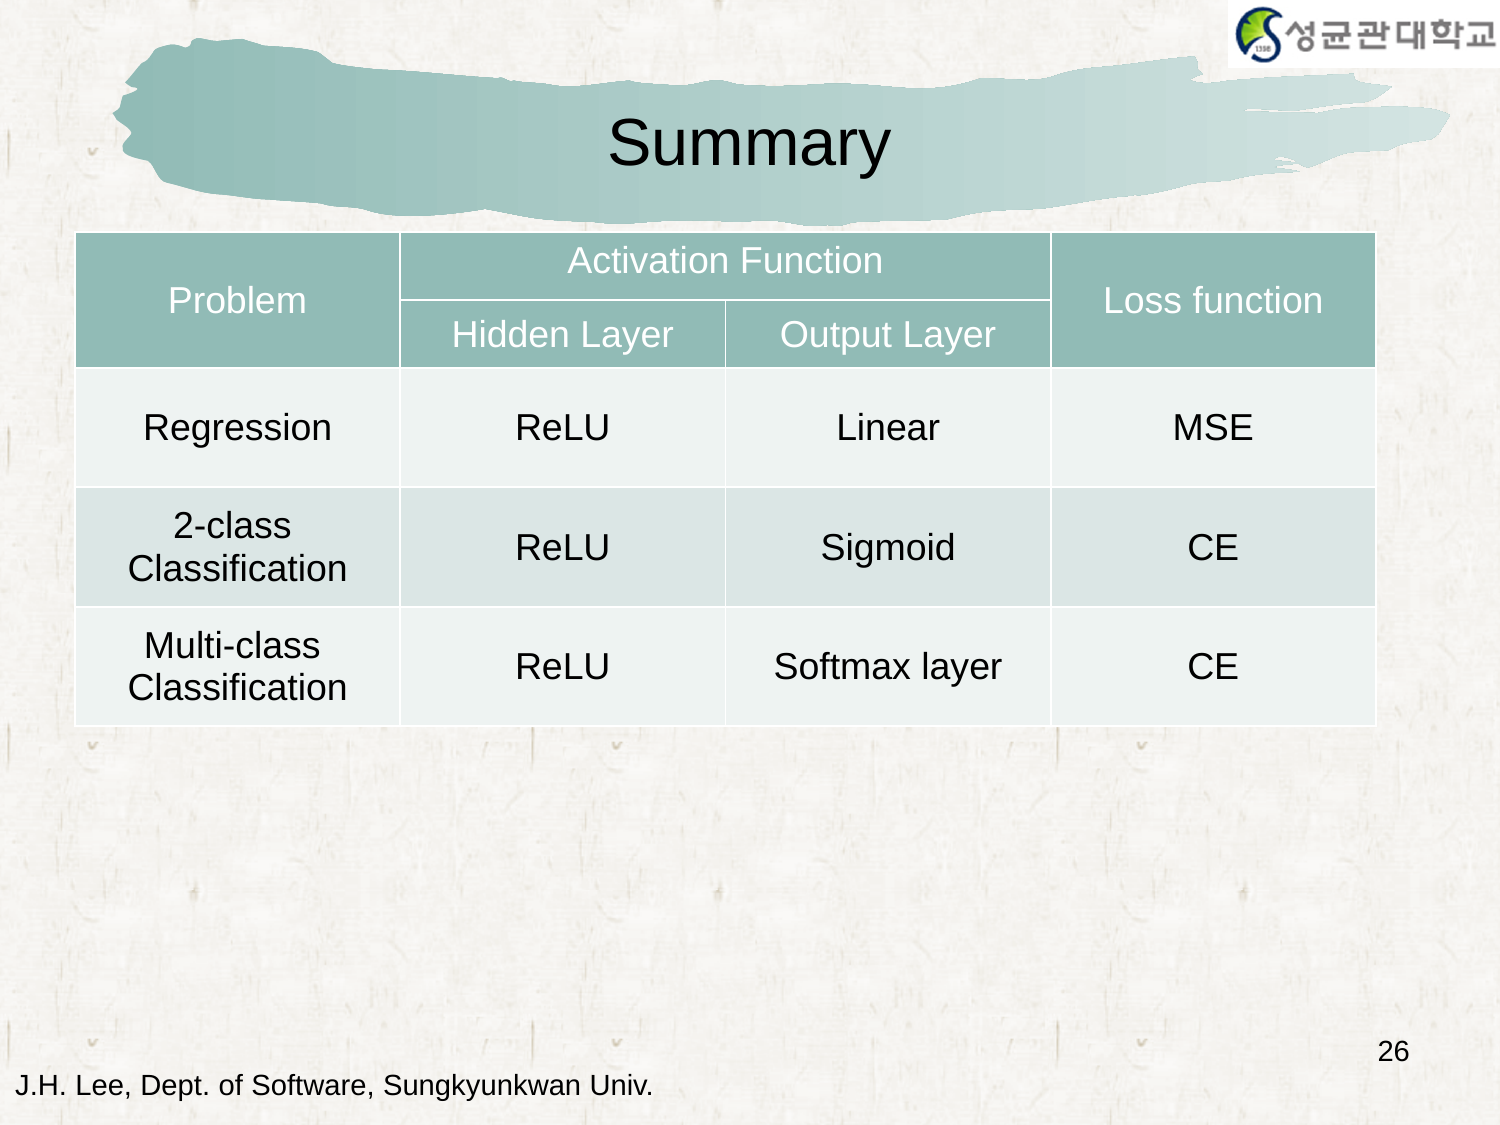

# Summary
| Problem | Activation Function |  | Loss function |
| --- | --- | --- | --- |
|  | Hidden Layer | Output Layer |  |
| Regression | ReLU | Linear | MSE |
| 2-class Classification | ReLU | Sigmoid | CE |
| Multi-class Classification | ReLU | Softmax layer | CE |
26
J.H. Lee, Dept. of Software, Sungkyunkwan Univ.